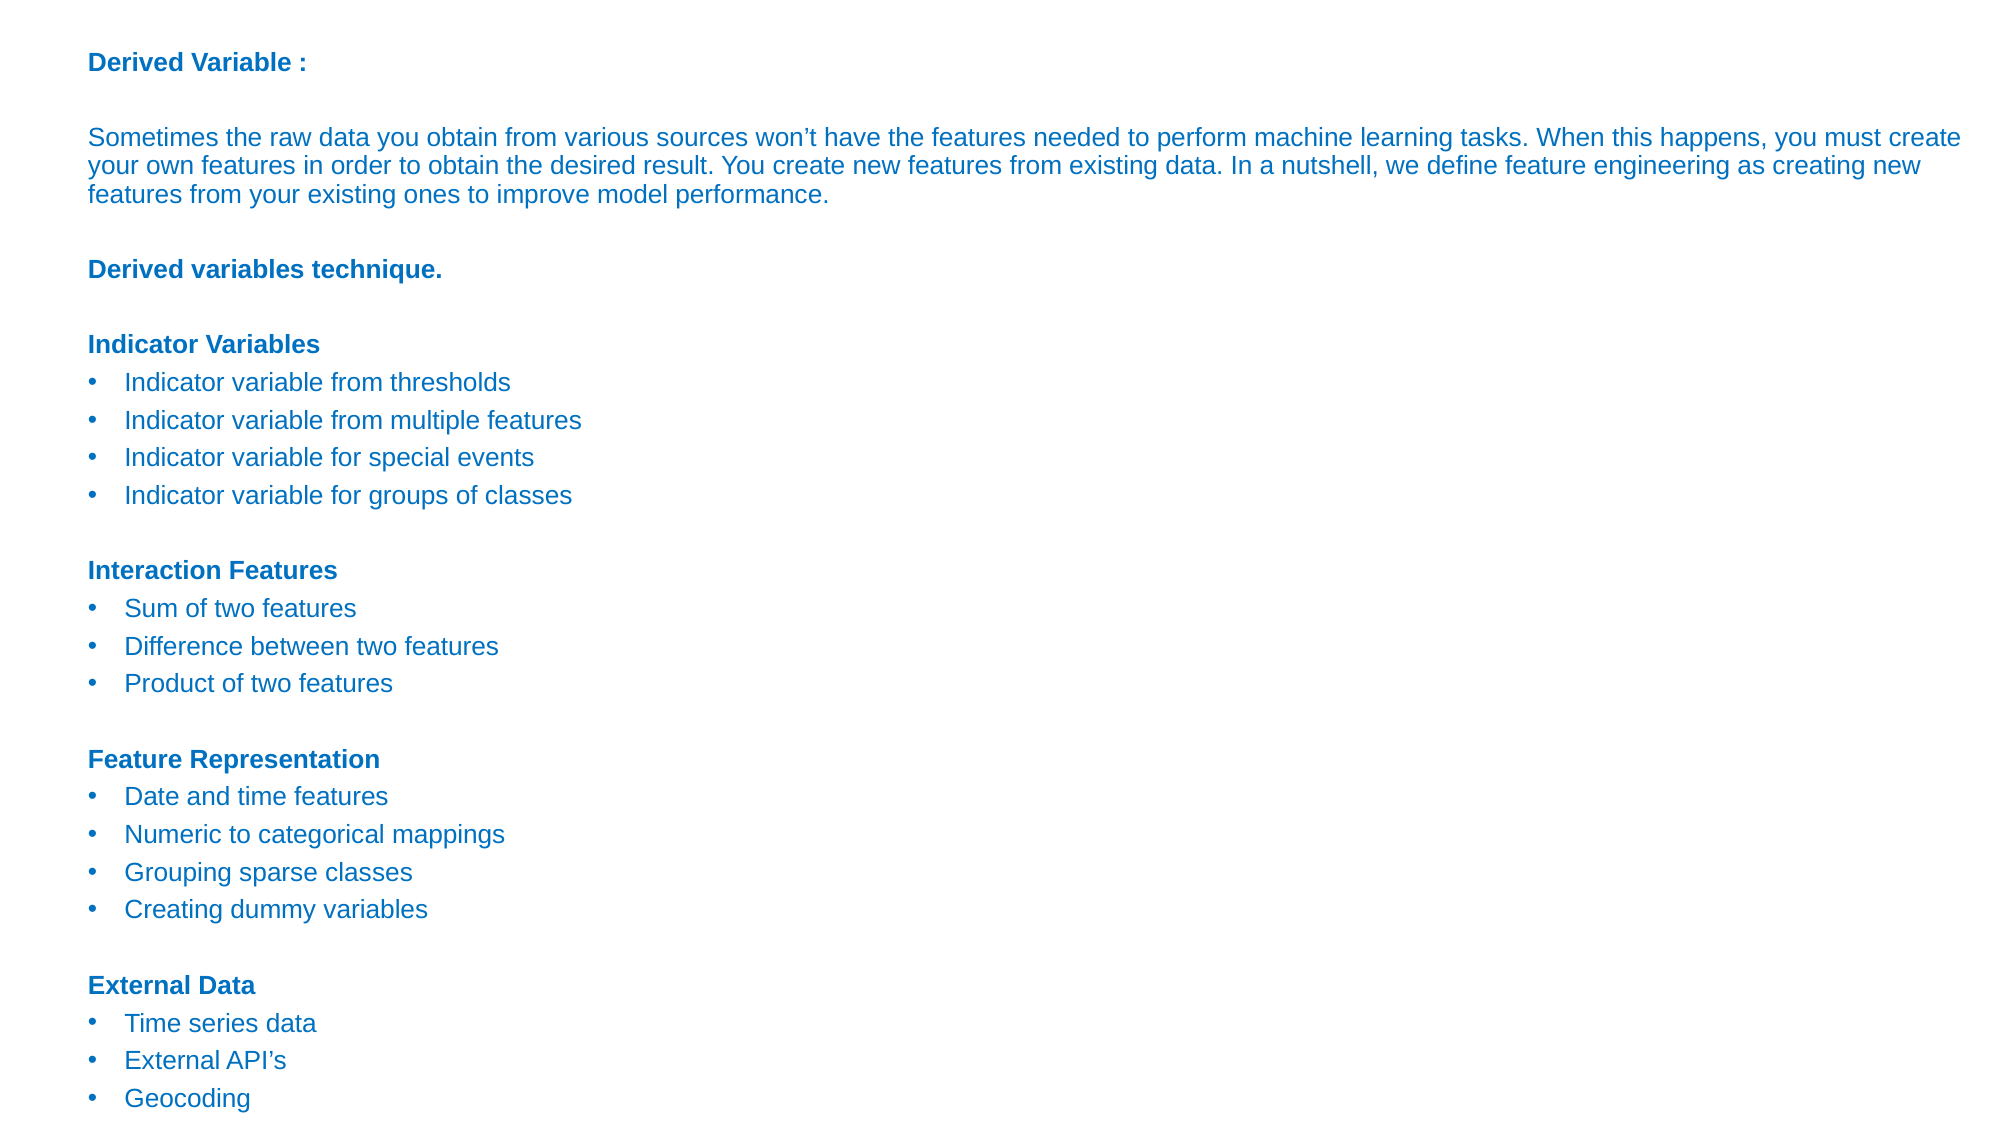

Derived Variable :

	Sometimes the raw data you obtain from various sources won’t have the features needed to perform machine learning tasks. When this happens, you must create your own features in order to obtain the desired result. You create new features from existing data. In a nutshell, we define feature engineering as creating new features from your existing ones to improve model performance.

Derived variables technique.

Indicator Variables
Indicator variable from thresholds
Indicator variable from multiple features
Indicator variable for special events
Indicator variable for groups of classes

Interaction Features
Sum of two features
Difference between two features
Product of two features

Feature Representation
Date and time features
Numeric to categorical mappings
Grouping sparse classes
Creating dummy variables

External Data
Time series data
External API’s
Geocoding